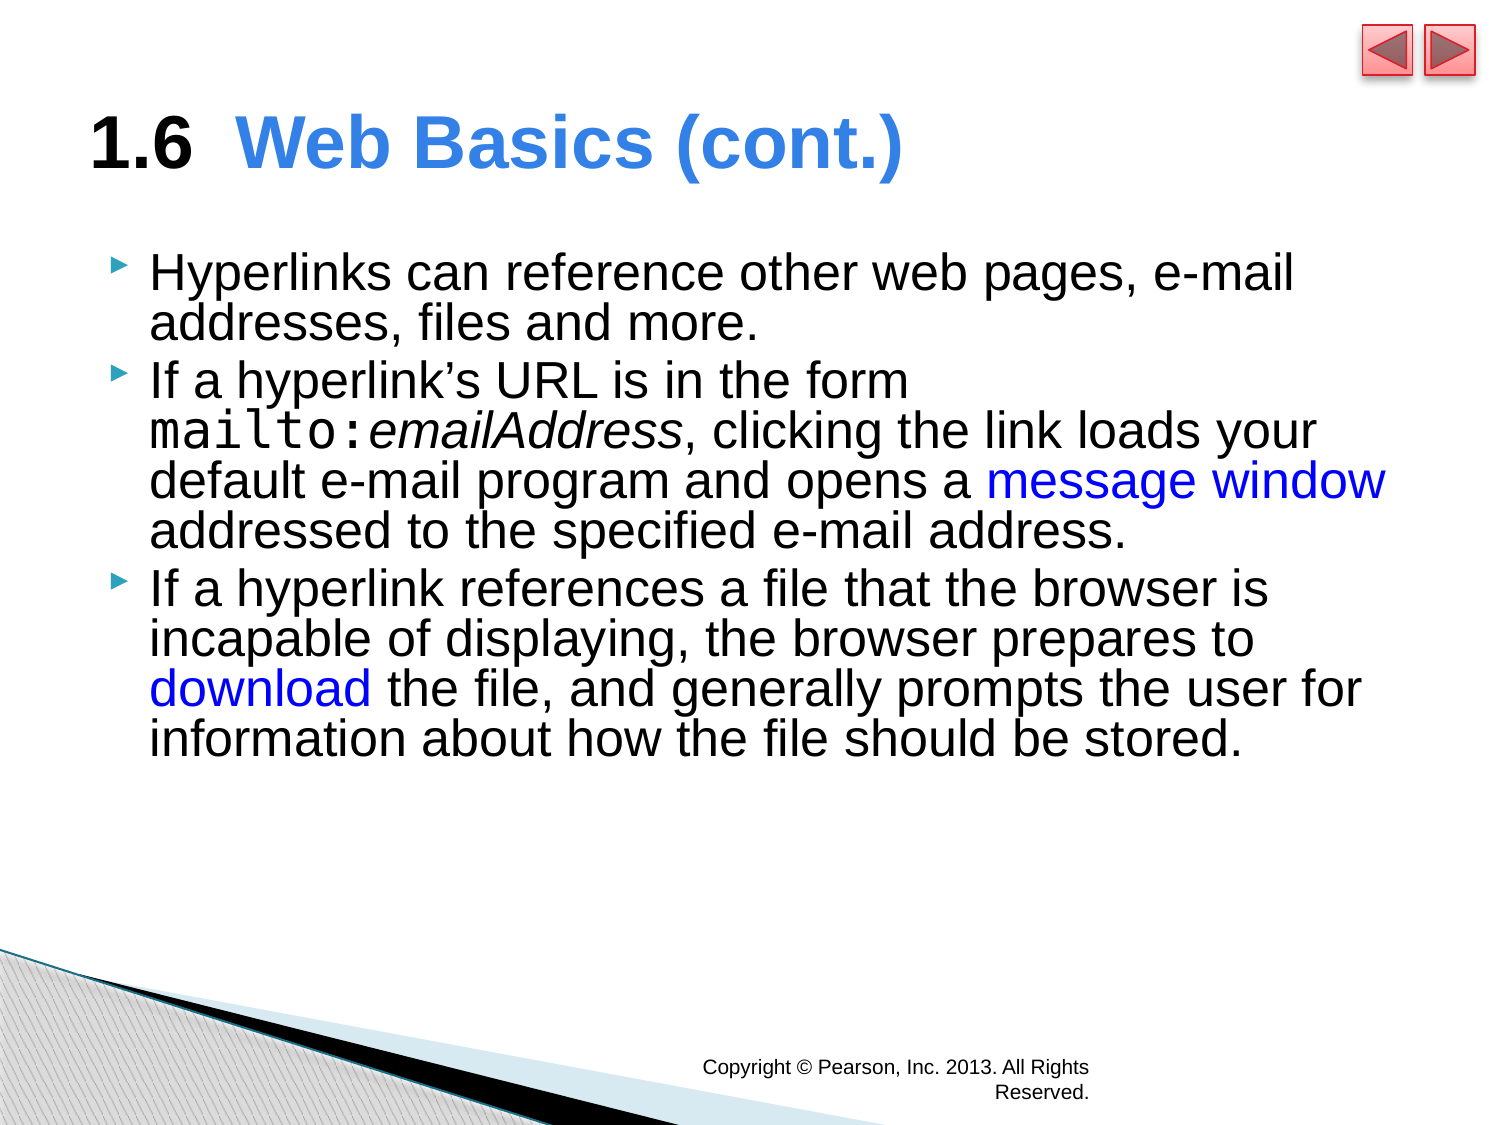

# 1.6  Web Basics (cont.)
Hyperlinks can reference other web pages, e-mail addresses, files and more.
If a hyperlink’s URL is in the form mailto:emailAddress, clicking the link loads your default e-mail program and opens a message window addressed to the specified e-mail address.
If a hyperlink references a file that the browser is incapable of displaying, the browser prepares to download the file, and generally prompts the user for information about how the file should be stored.
Copyright © Pearson, Inc. 2013. All Rights Reserved.